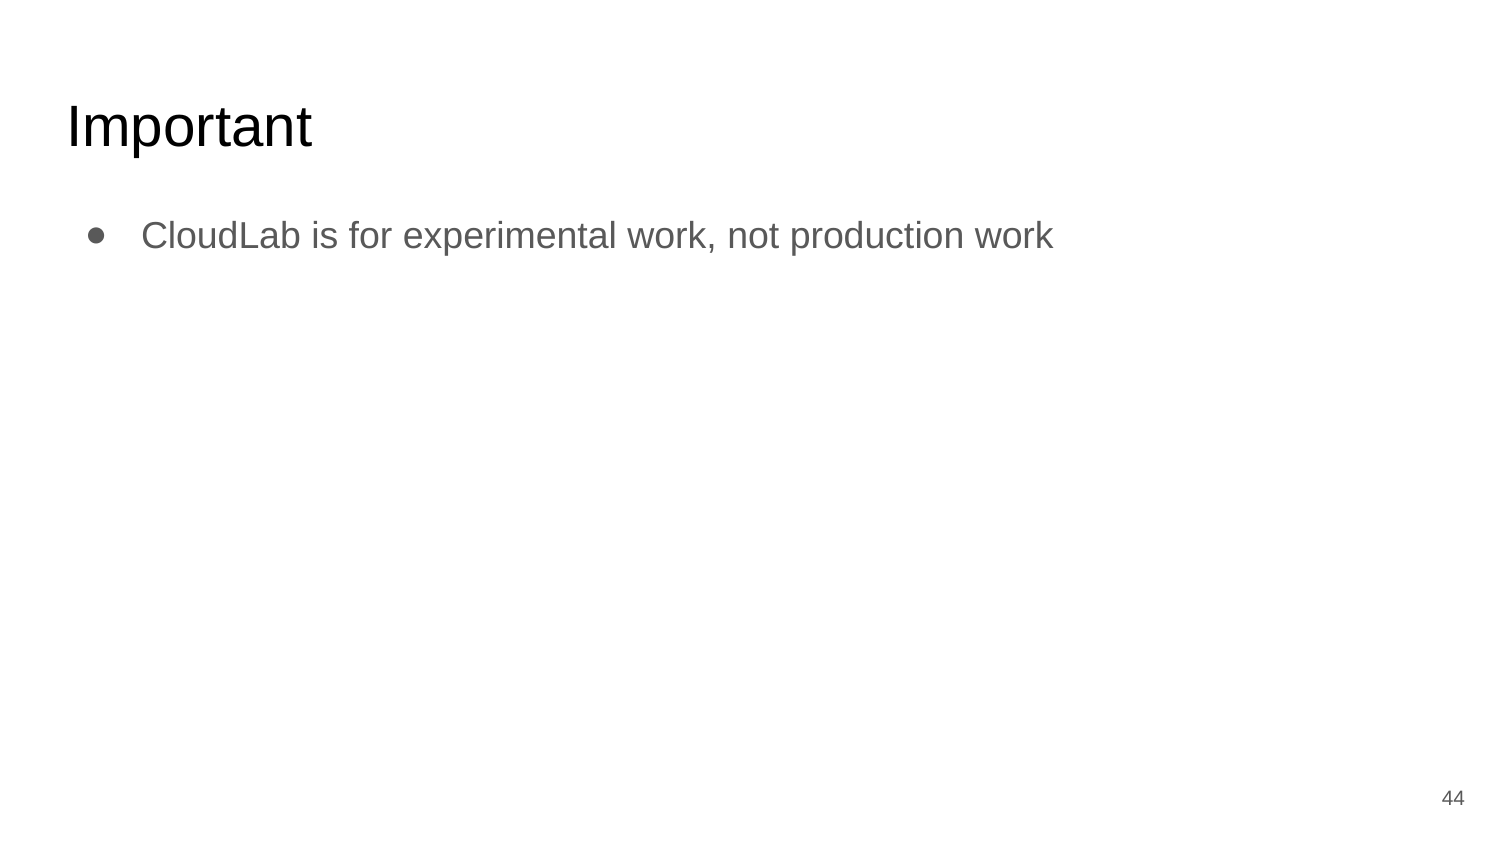

# Important
CloudLab is for experimental work, not production work
44